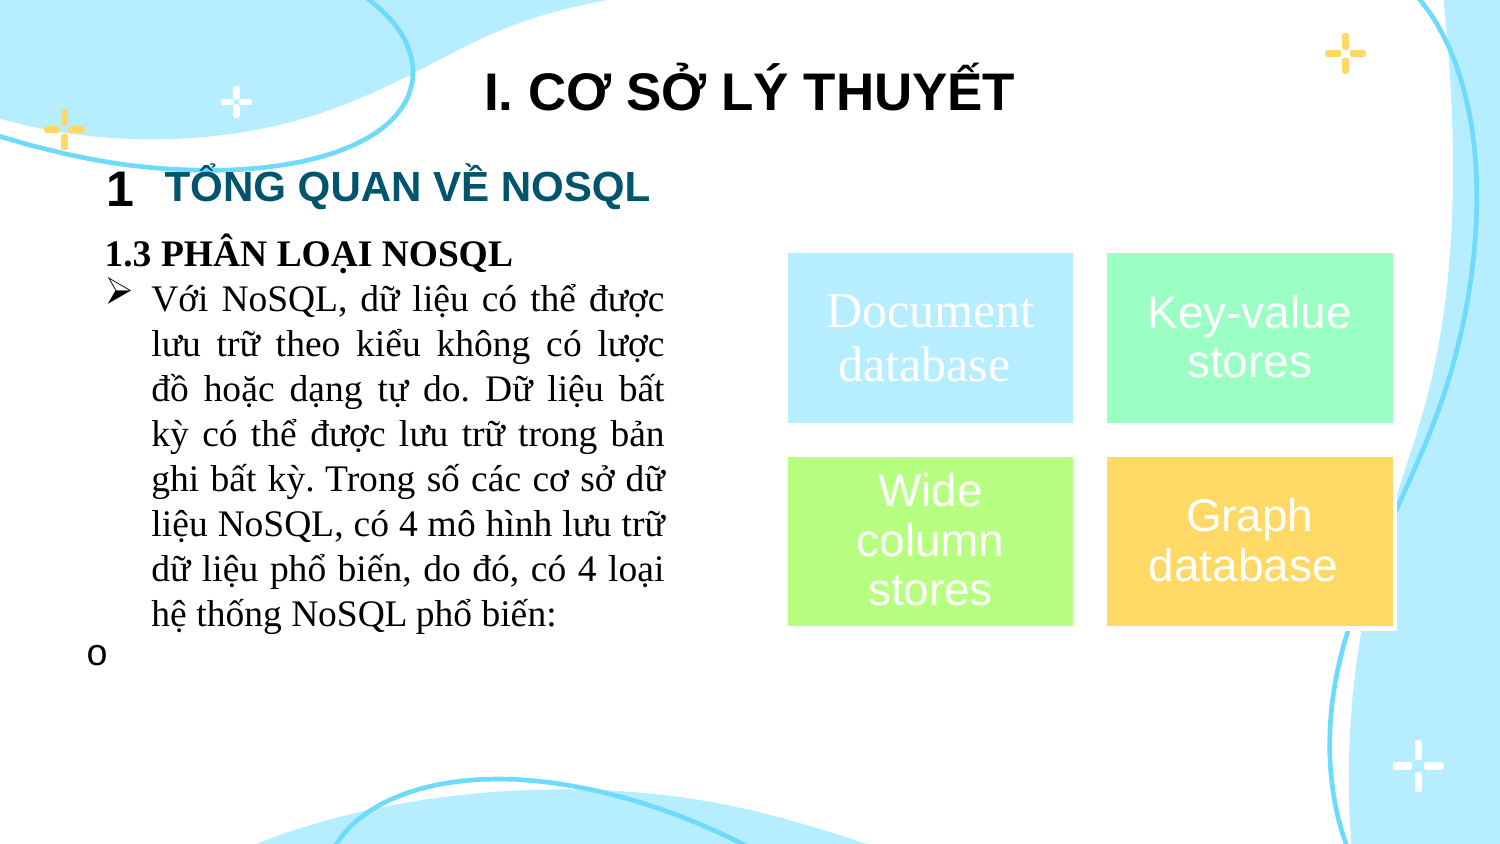

I. CƠ SỞ LÝ THUYẾT

TỔNG QUAN VỀ NOSQL
# 1
Document database
Key-value stores
Wide column stores
Graph database

1.3 PHÂN LOẠI NOSQL
Với NoSQL, dữ liệu có thể được lưu trữ theo kiểu không có lược đồ hoặc dạng tự do. Dữ liệu bất kỳ có thể được lưu trữ trong bản ghi bất kỳ. Trong số các cơ sở dữ liệu NoSQL, có 4 mô hình lưu trữ dữ liệu phổ biến, do đó, có 4 loại hệ thống NoSQL phổ biến: